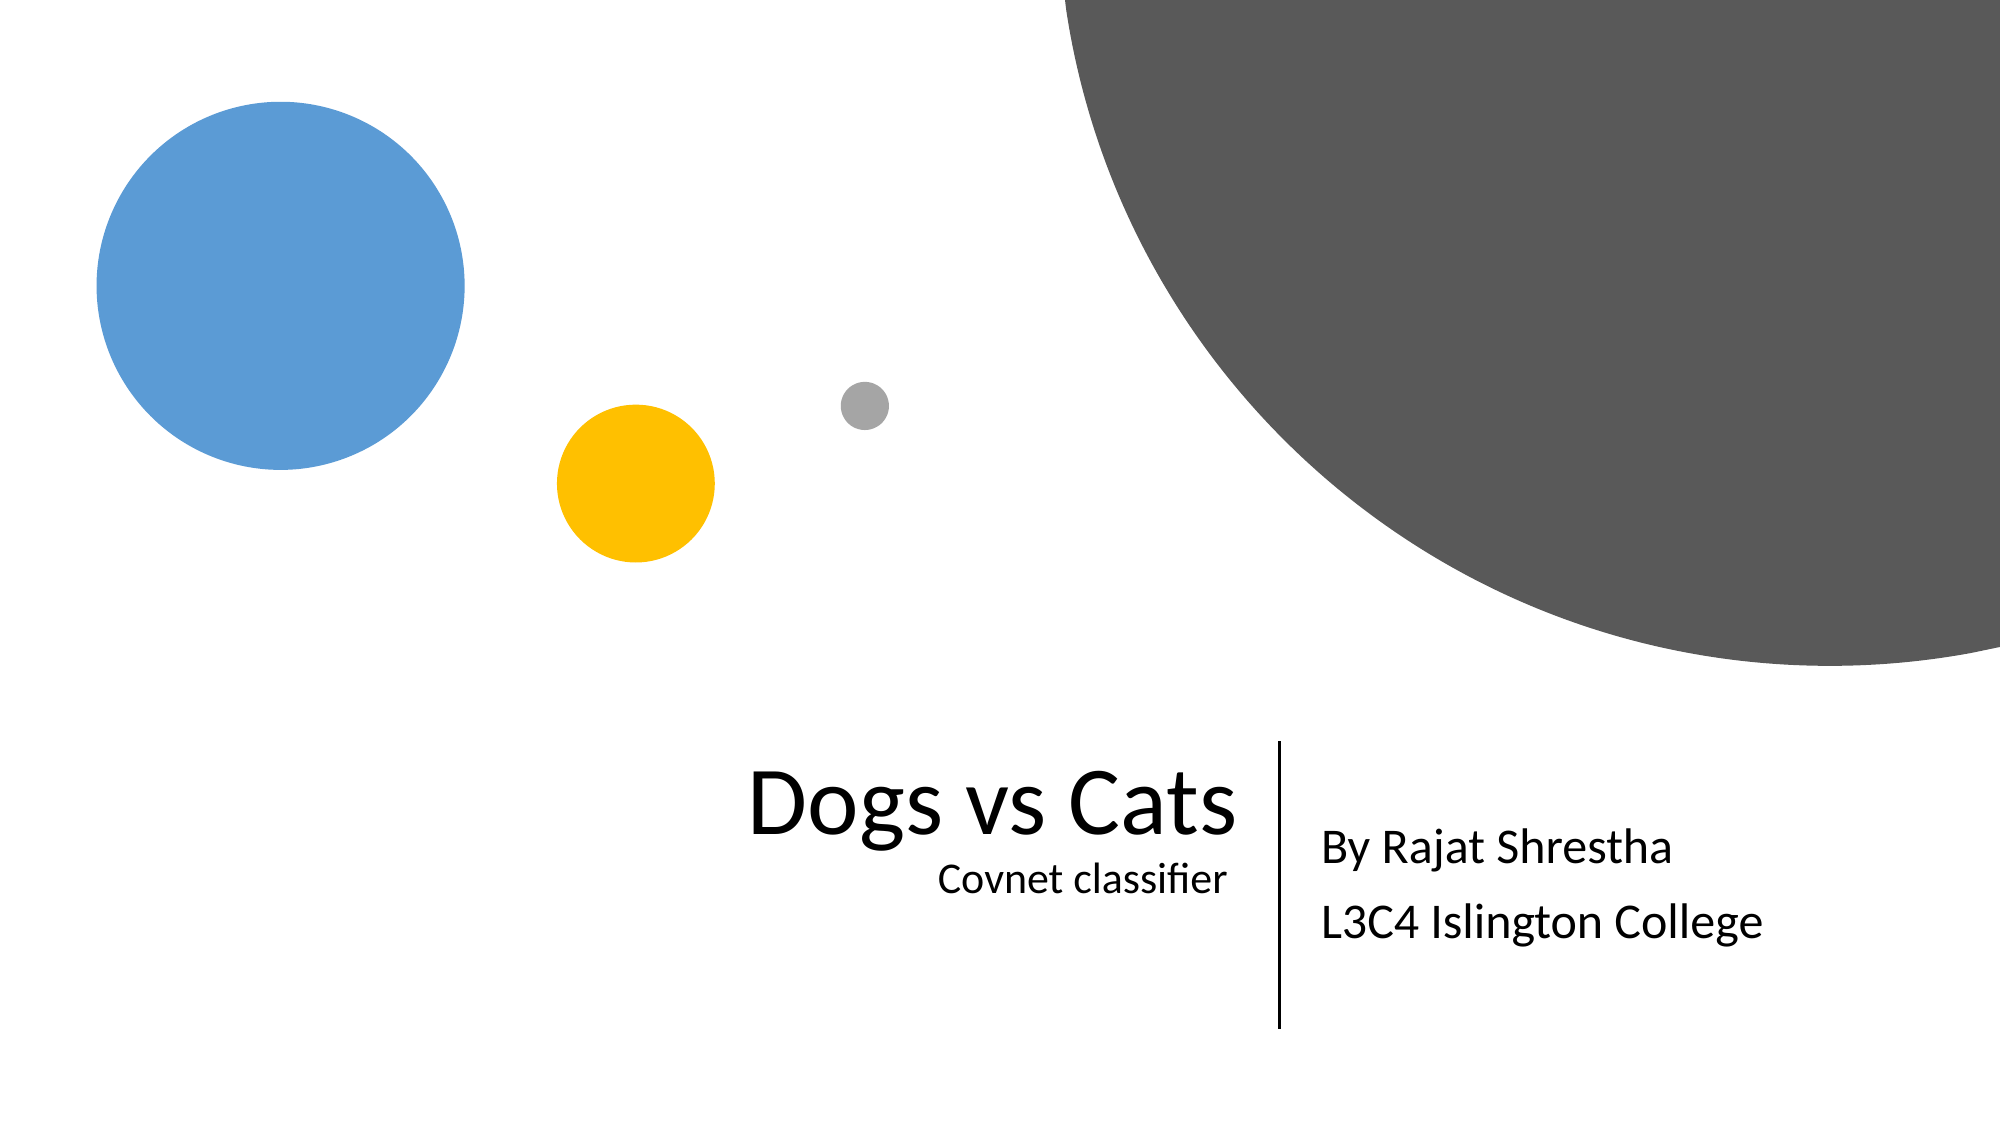

# Dogs vs Cats Covnet classifier
By Rajat Shrestha
L3C4 Islington College